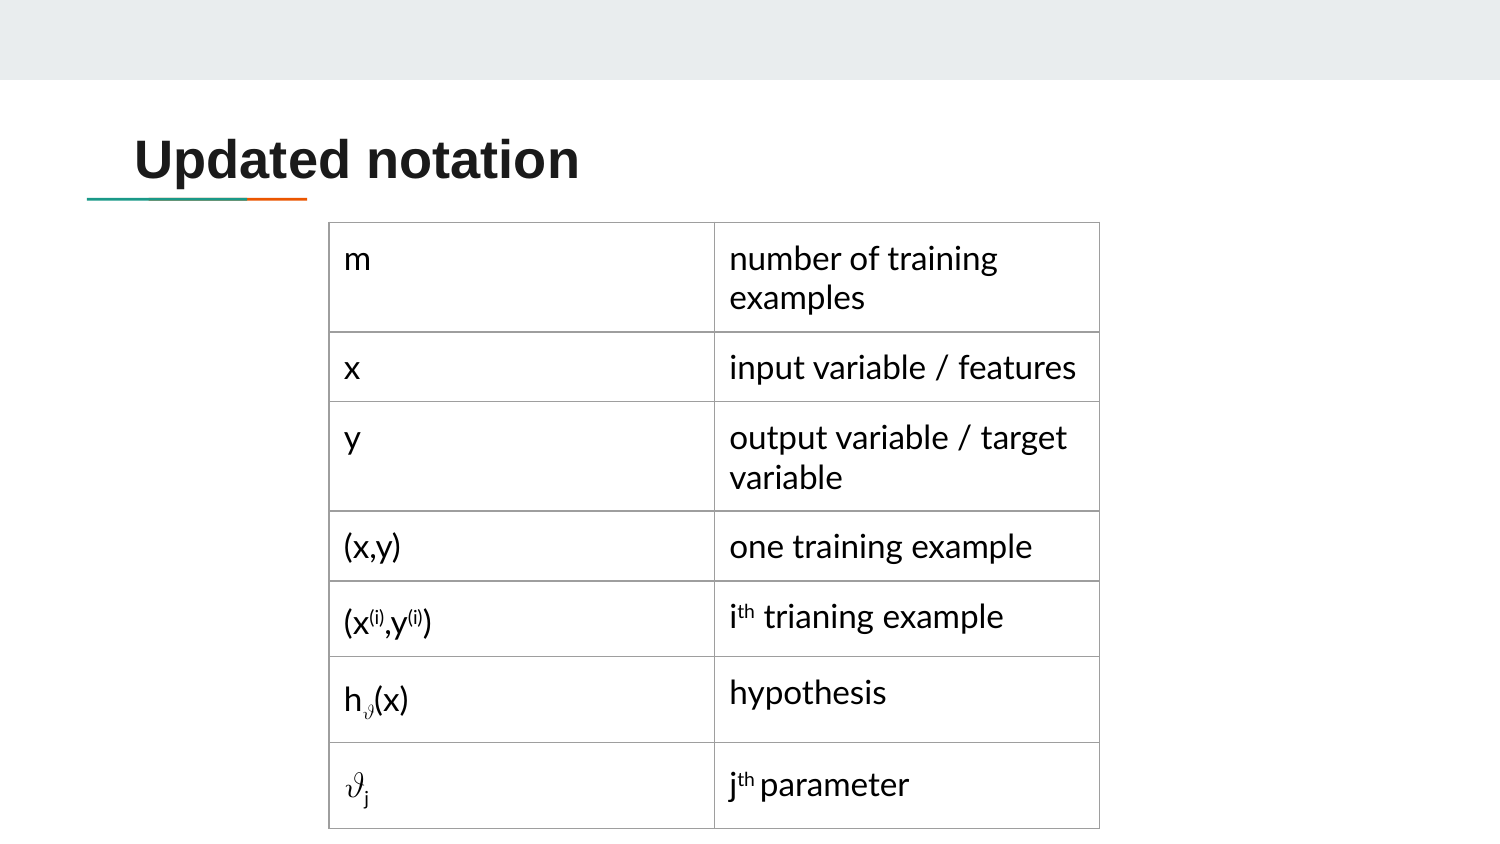

# Updated notation
| m | number of training examples |
| --- | --- |
| x | input variable / features |
| y | output variable / target variable |
| (x,y) | one training example |
| (x(i),y(i)) | ith trianing example |
| h𝜗(x) | hypothesis |
| 𝜗j | jth parameter |